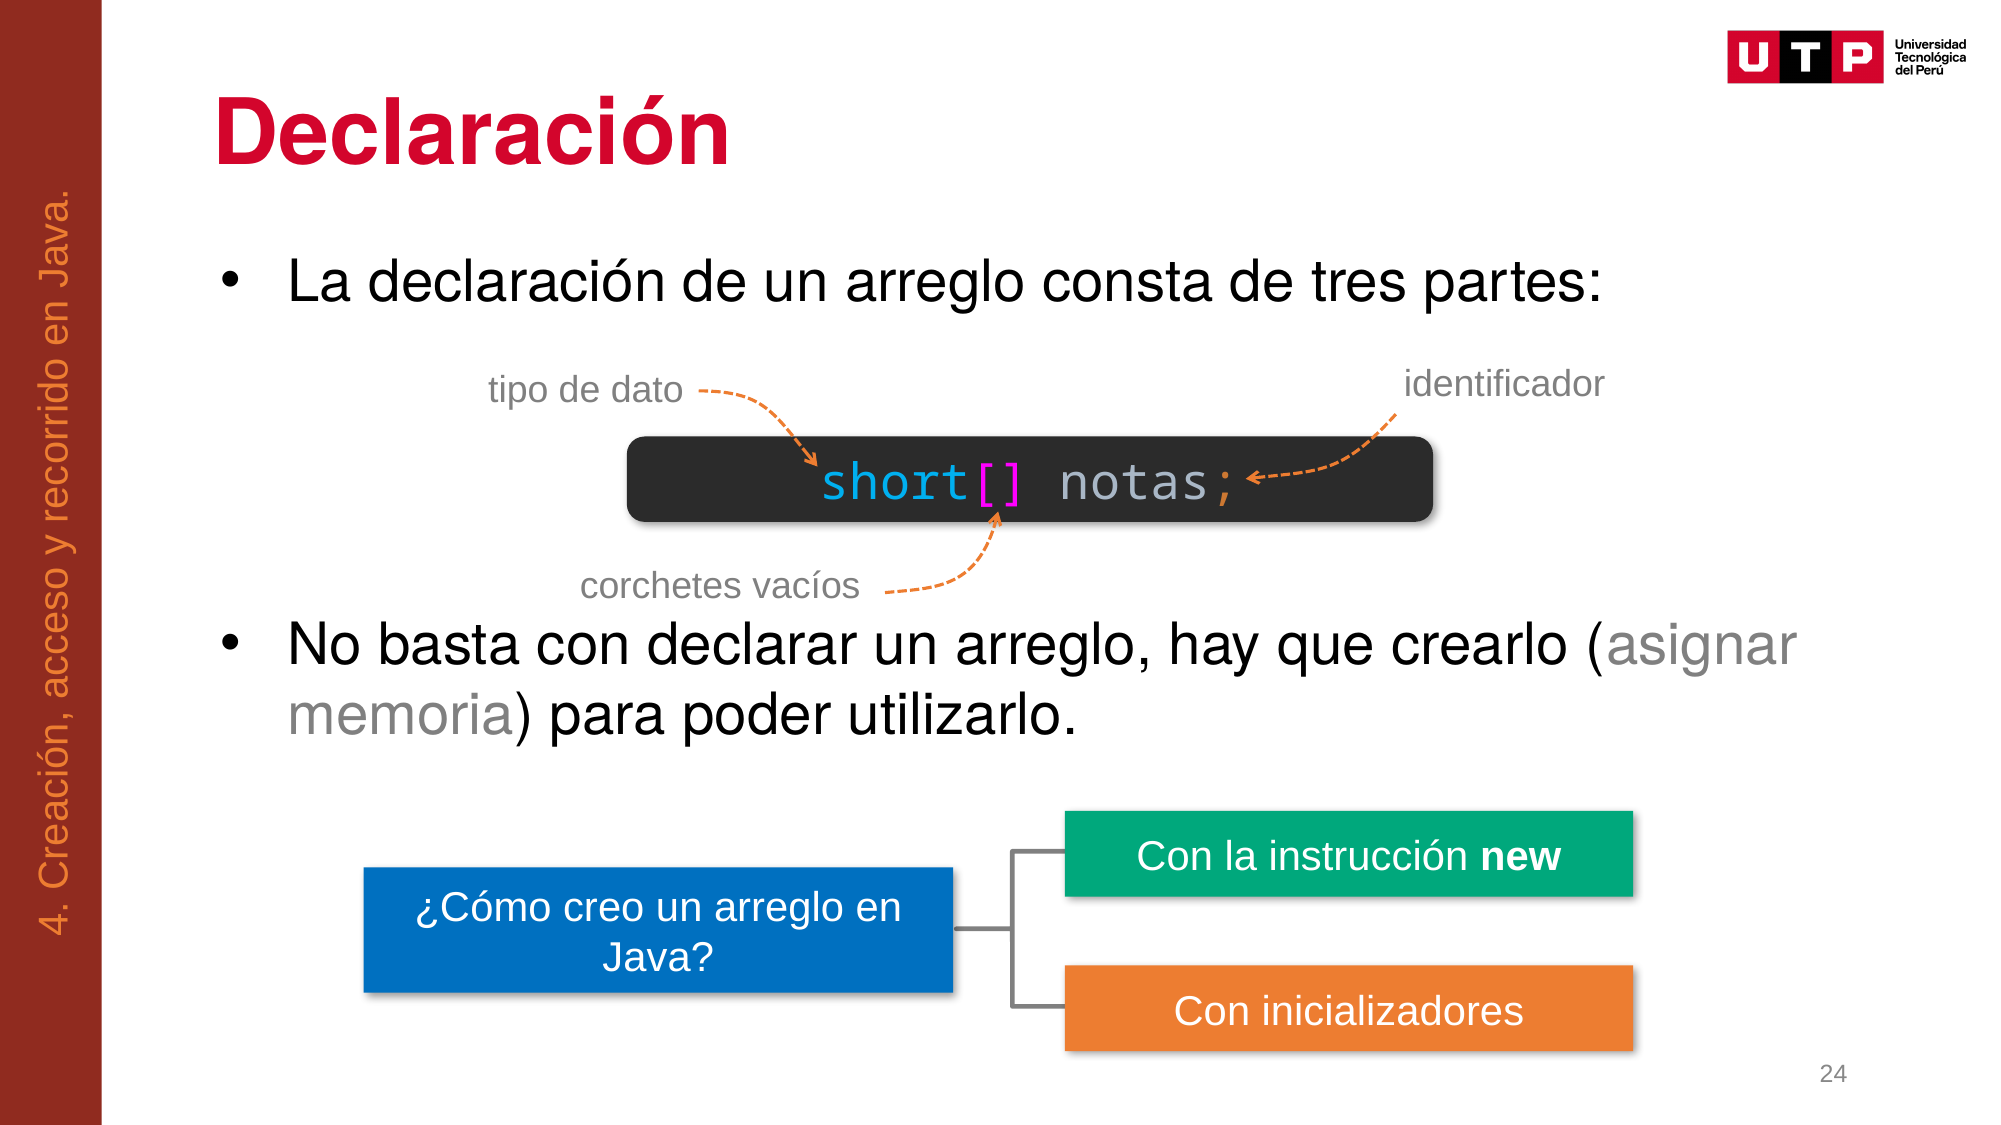

4. Creación, acceso y recorrido en Java.
# Declaración
La declaración de un arreglo consta de tres partes:

No basta con declarar un arreglo, hay que crearlo (asignar memoria) para poder utilizarlo.
identificador
tipo de dato

short[] notas;

corchetes vacíos
Con la instrucción new

¿Cómo creo un arreglo en Java?
Con inicializadores
24